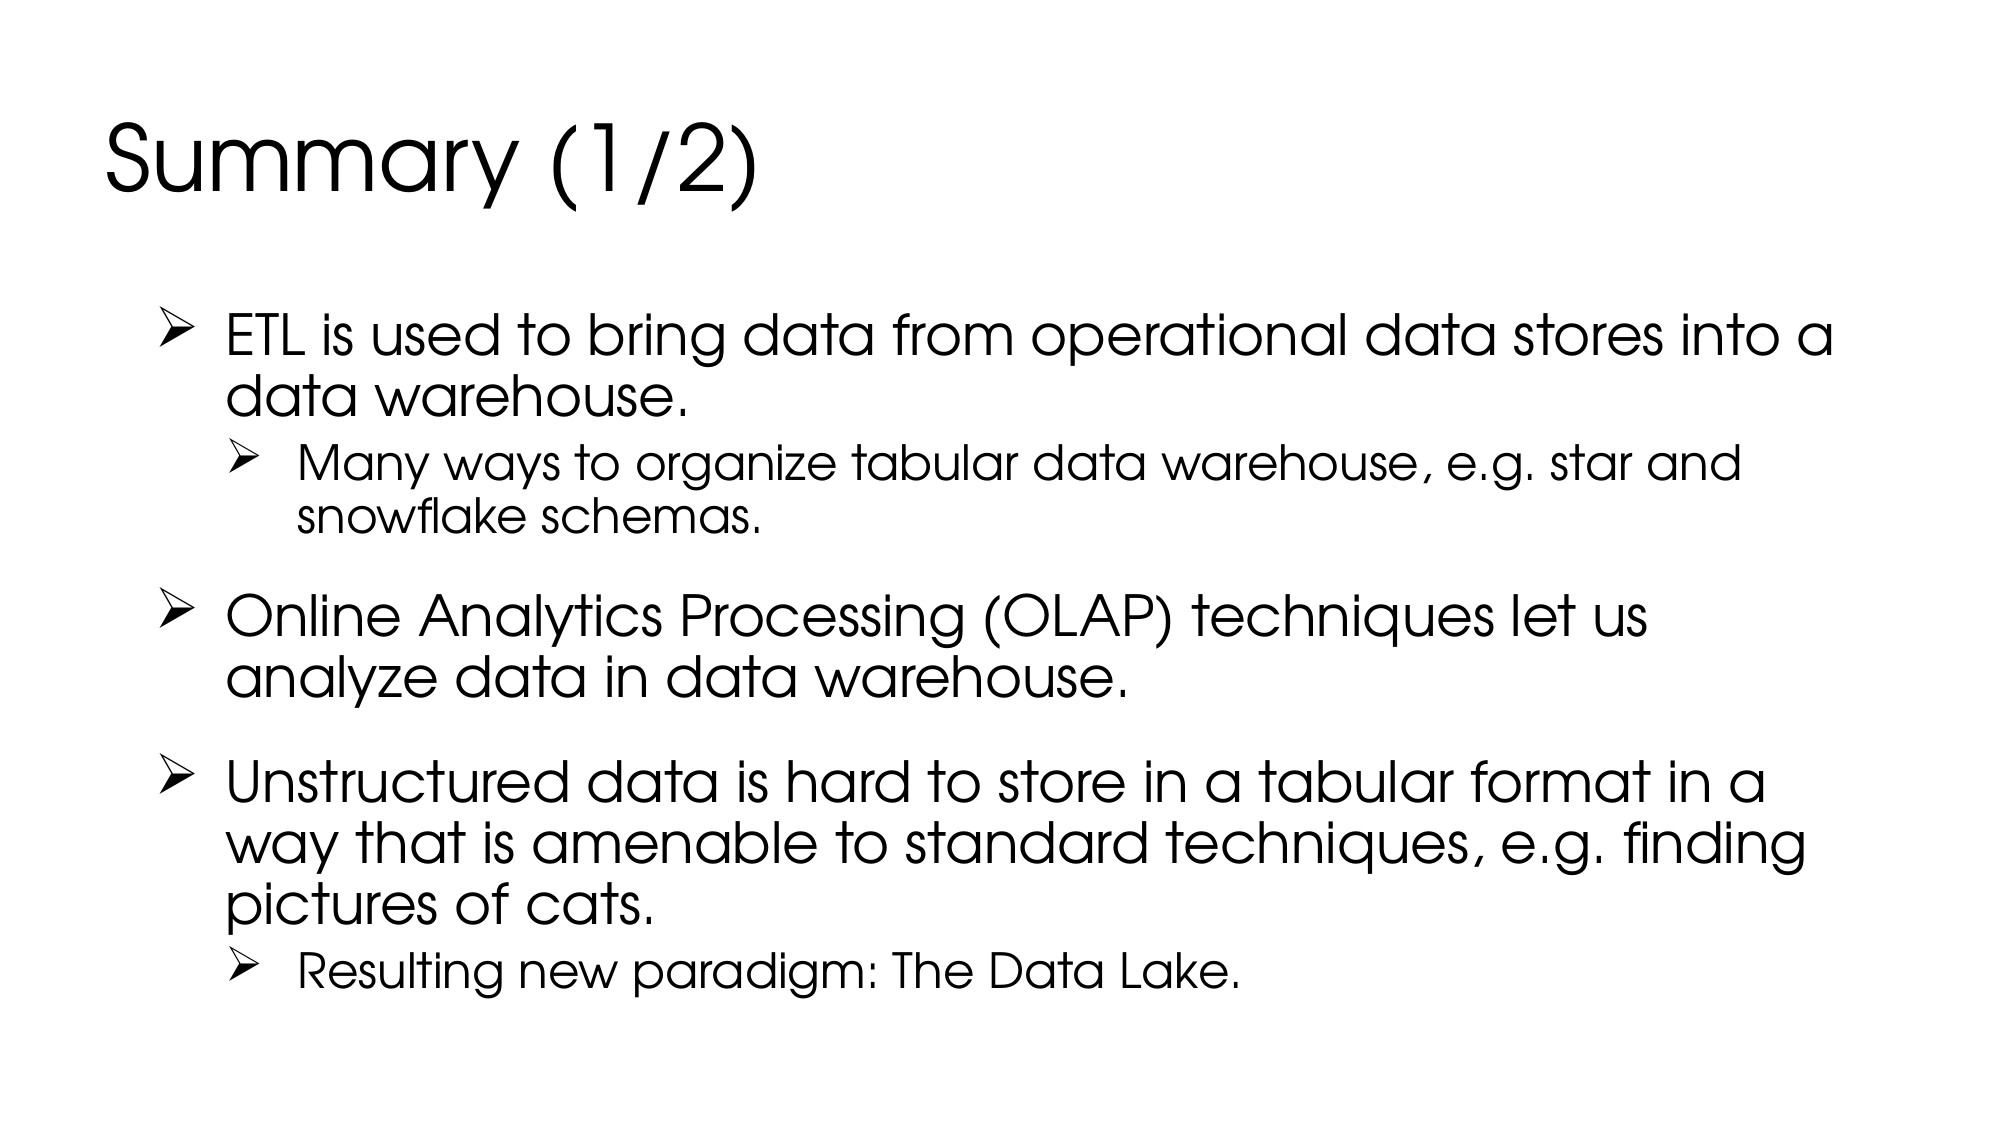

# Summary (1/2)
ETL is used to bring data from operational data stores into a data warehouse.
Many ways to organize tabular data warehouse, e.g. star and snowflake schemas.
Online Analytics Processing (OLAP) techniques let us analyze data in data warehouse.
Unstructured data is hard to store in a tabular format in a way that is amenable to standard techniques, e.g. finding pictures of cats.
Resulting new paradigm: The Data Lake.